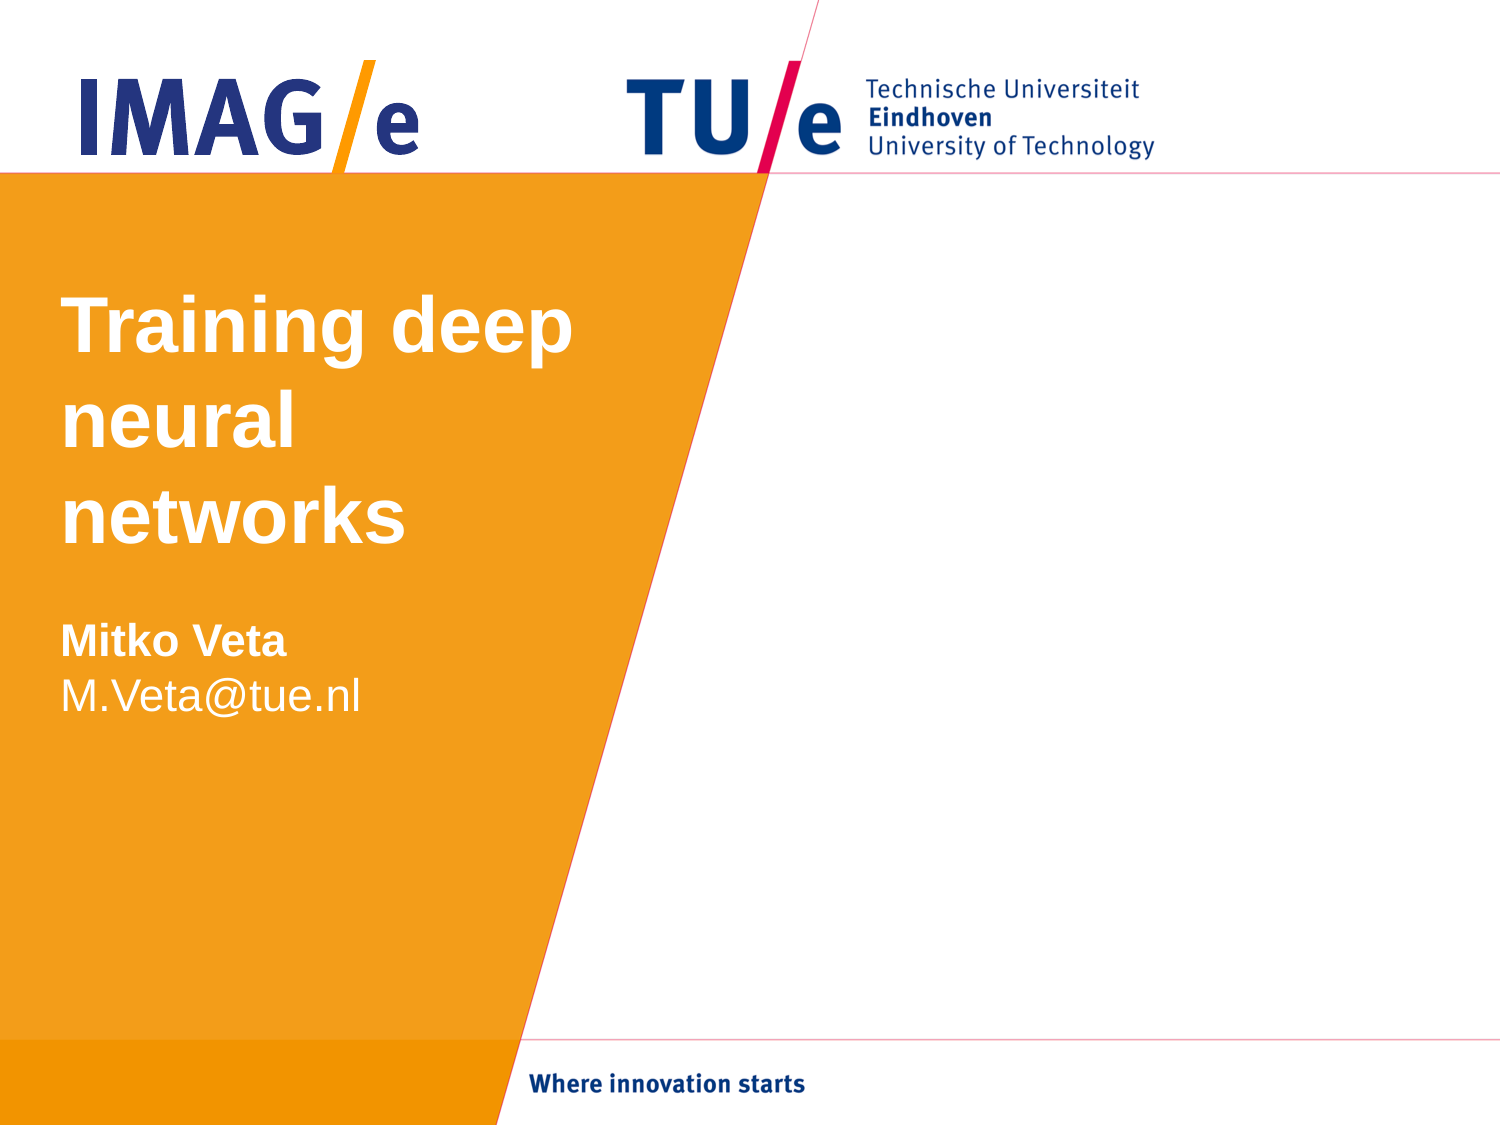

# Training deep neural networks
Mitko Veta
M.Veta@tue.nl